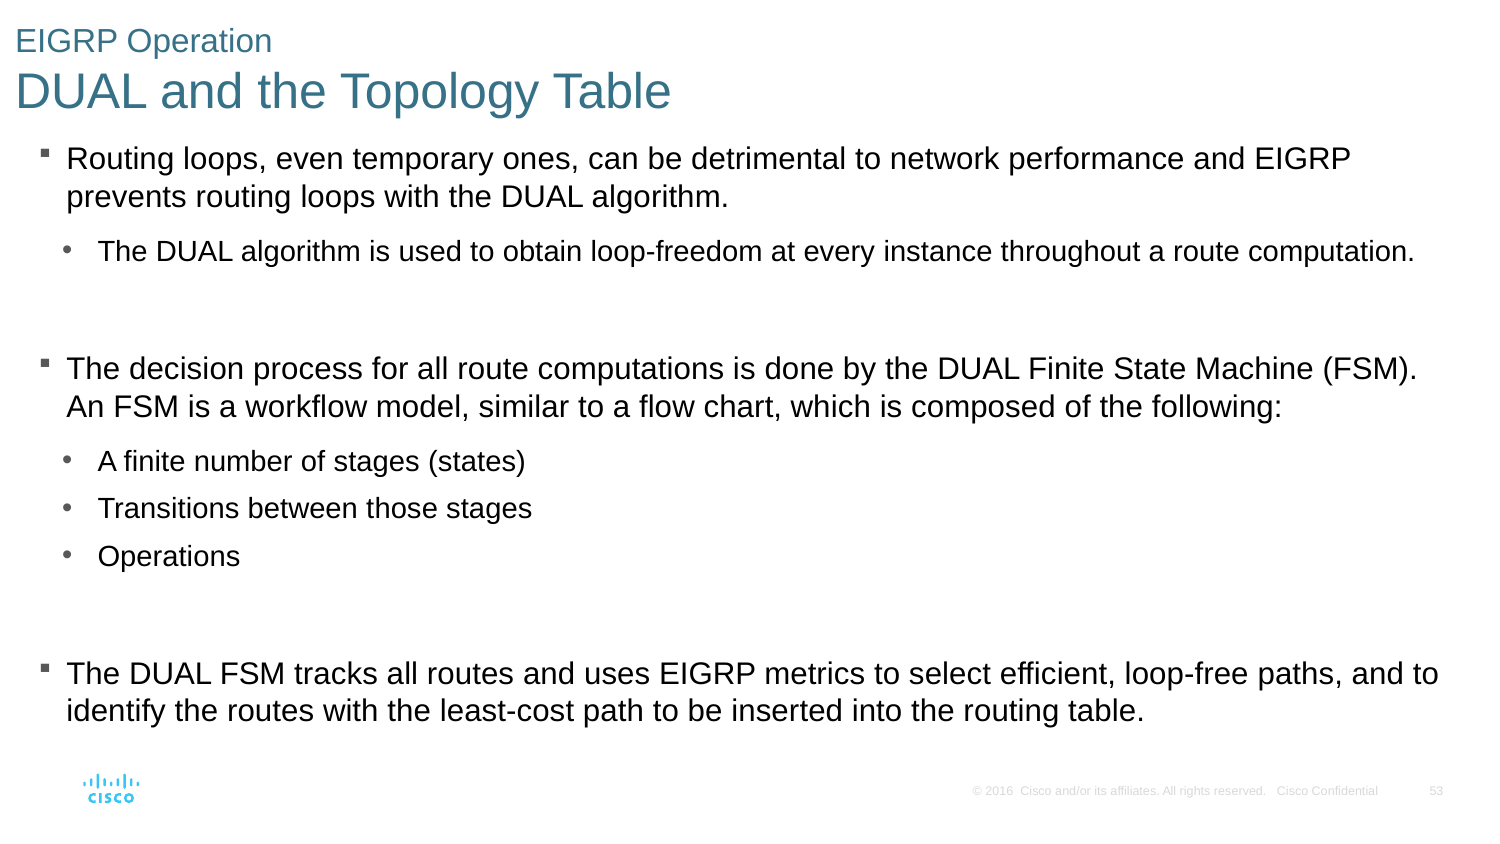

# EIGRP Operation DUAL and the Topology Table
Routing loops, even temporary ones, can be detrimental to network performance and EIGRP prevents routing loops with the DUAL algorithm.
The DUAL algorithm is used to obtain loop-freedom at every instance throughout a route computation.

The decision process for all route computations is done by the DUAL Finite State Machine (FSM). An FSM is a workflow model, similar to a flow chart, which is composed of the following:
A finite number of stages (states)
Transitions between those stages
Operations

The DUAL FSM tracks all routes and uses EIGRP metrics to select efficient, loop-free paths, and to identify the routes with the least-cost path to be inserted into the routing table.